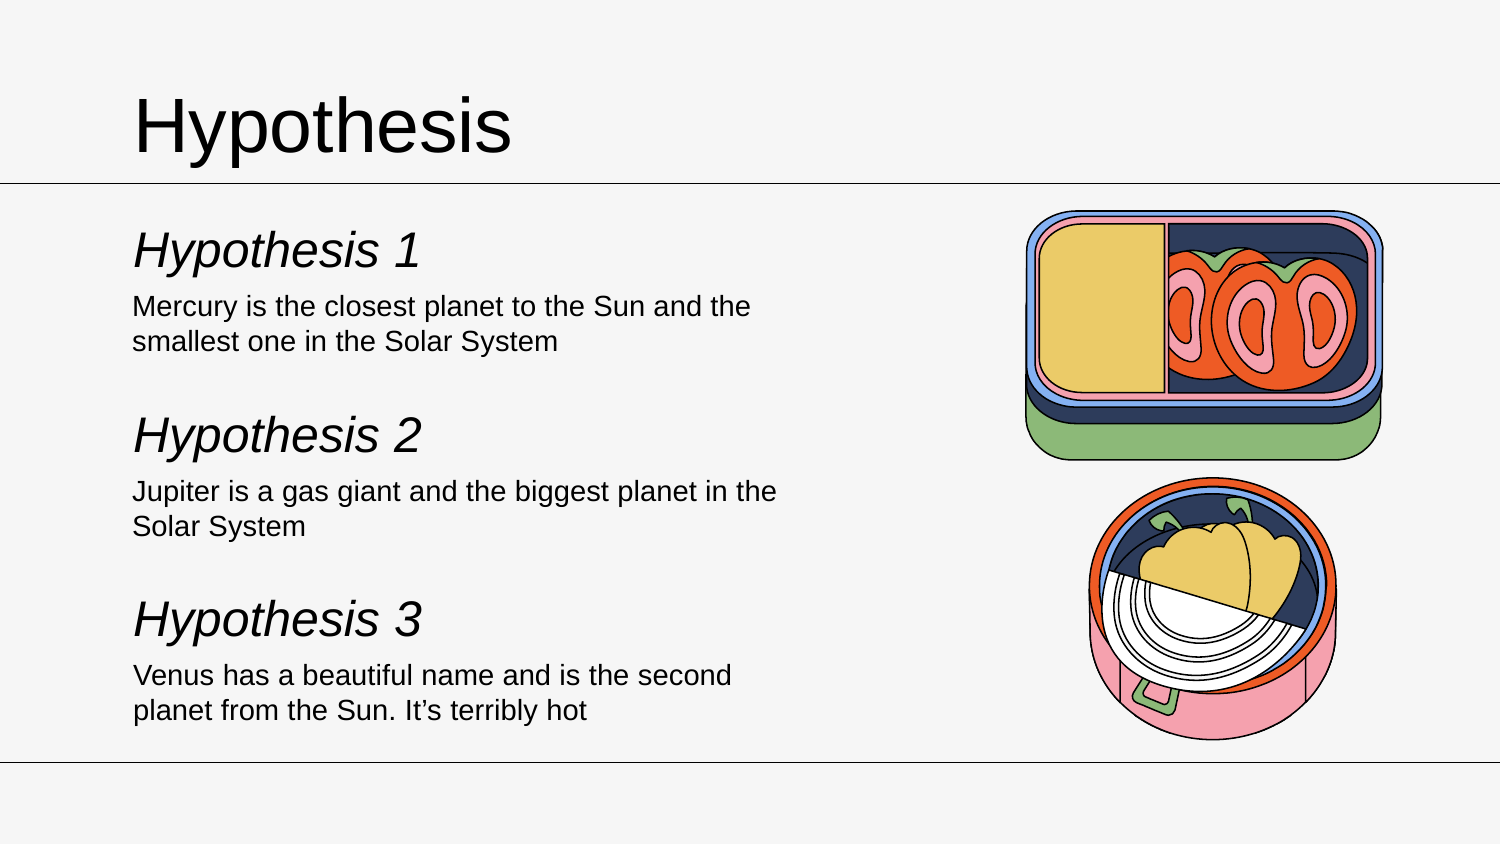

Hypothesis

# Hypothesis 1
Mercury is the closest planet to the Sun and the smallest one in the Solar System
Hypothesis 2
Jupiter is a gas giant and the biggest planet in the Solar System

Hypothesis 3
Venus has a beautiful name and is the second planet from the Sun. It’s terribly hot